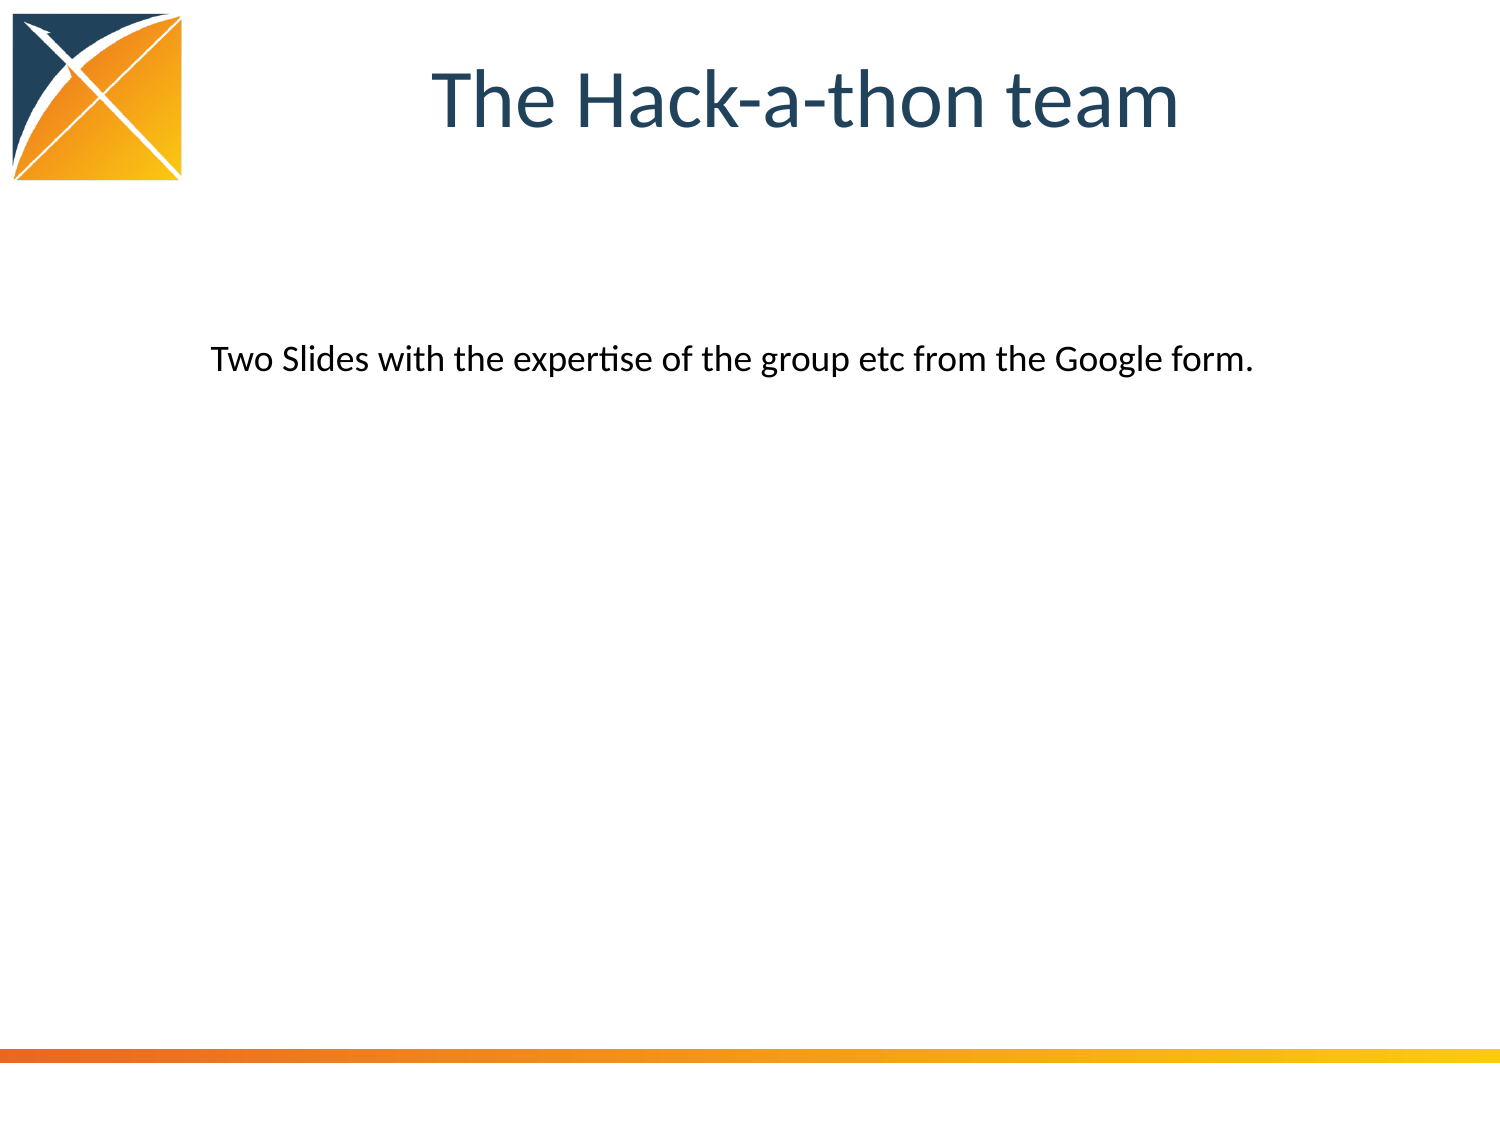

# The Hack-a-thon team
 Two Slides with the expertise of the group etc from the Google form.